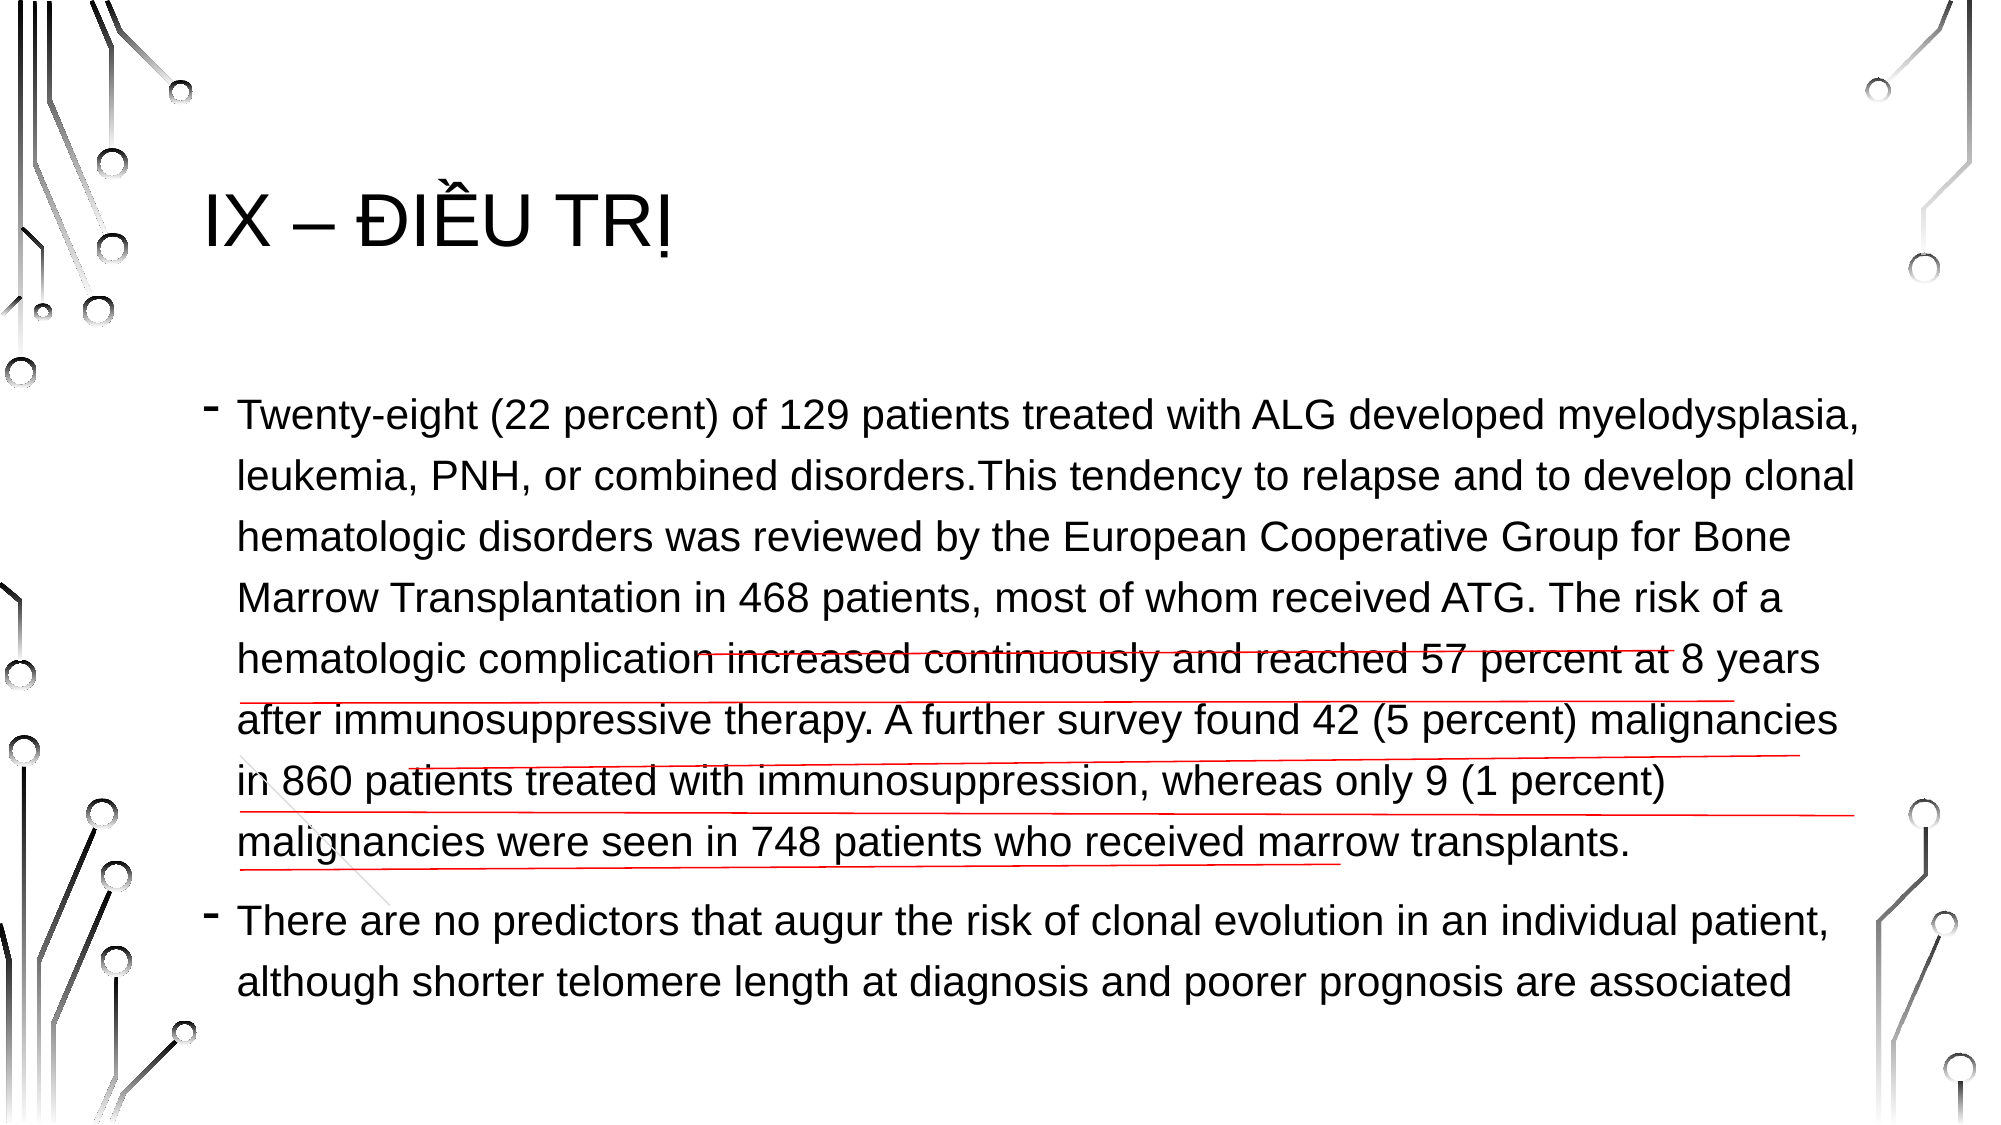

# IX – ĐIỀU TRỊ
Twenty-eight (22 percent) of 129 patients treated with ALG developed myelodysplasia, leukemia, PNH, or combined disorders.This tendency to relapse and to develop clonal hematologic disorders was reviewed by the European Cooperative Group for Bone Marrow Transplantation in 468 patients, most of whom received ATG. The risk of a hematologic complication increased continuously and reached 57 percent at 8 years after immunosuppressive therapy. A further survey found 42 (5 percent) malignancies in 860 patients treated with immunosuppression, whereas only 9 (1 percent) malignancies were seen in 748 patients who received marrow transplants.
There are no predictors that augur the risk of clonal evolution in an individual patient, although shorter telomere length at diagnosis and poorer prognosis are associated